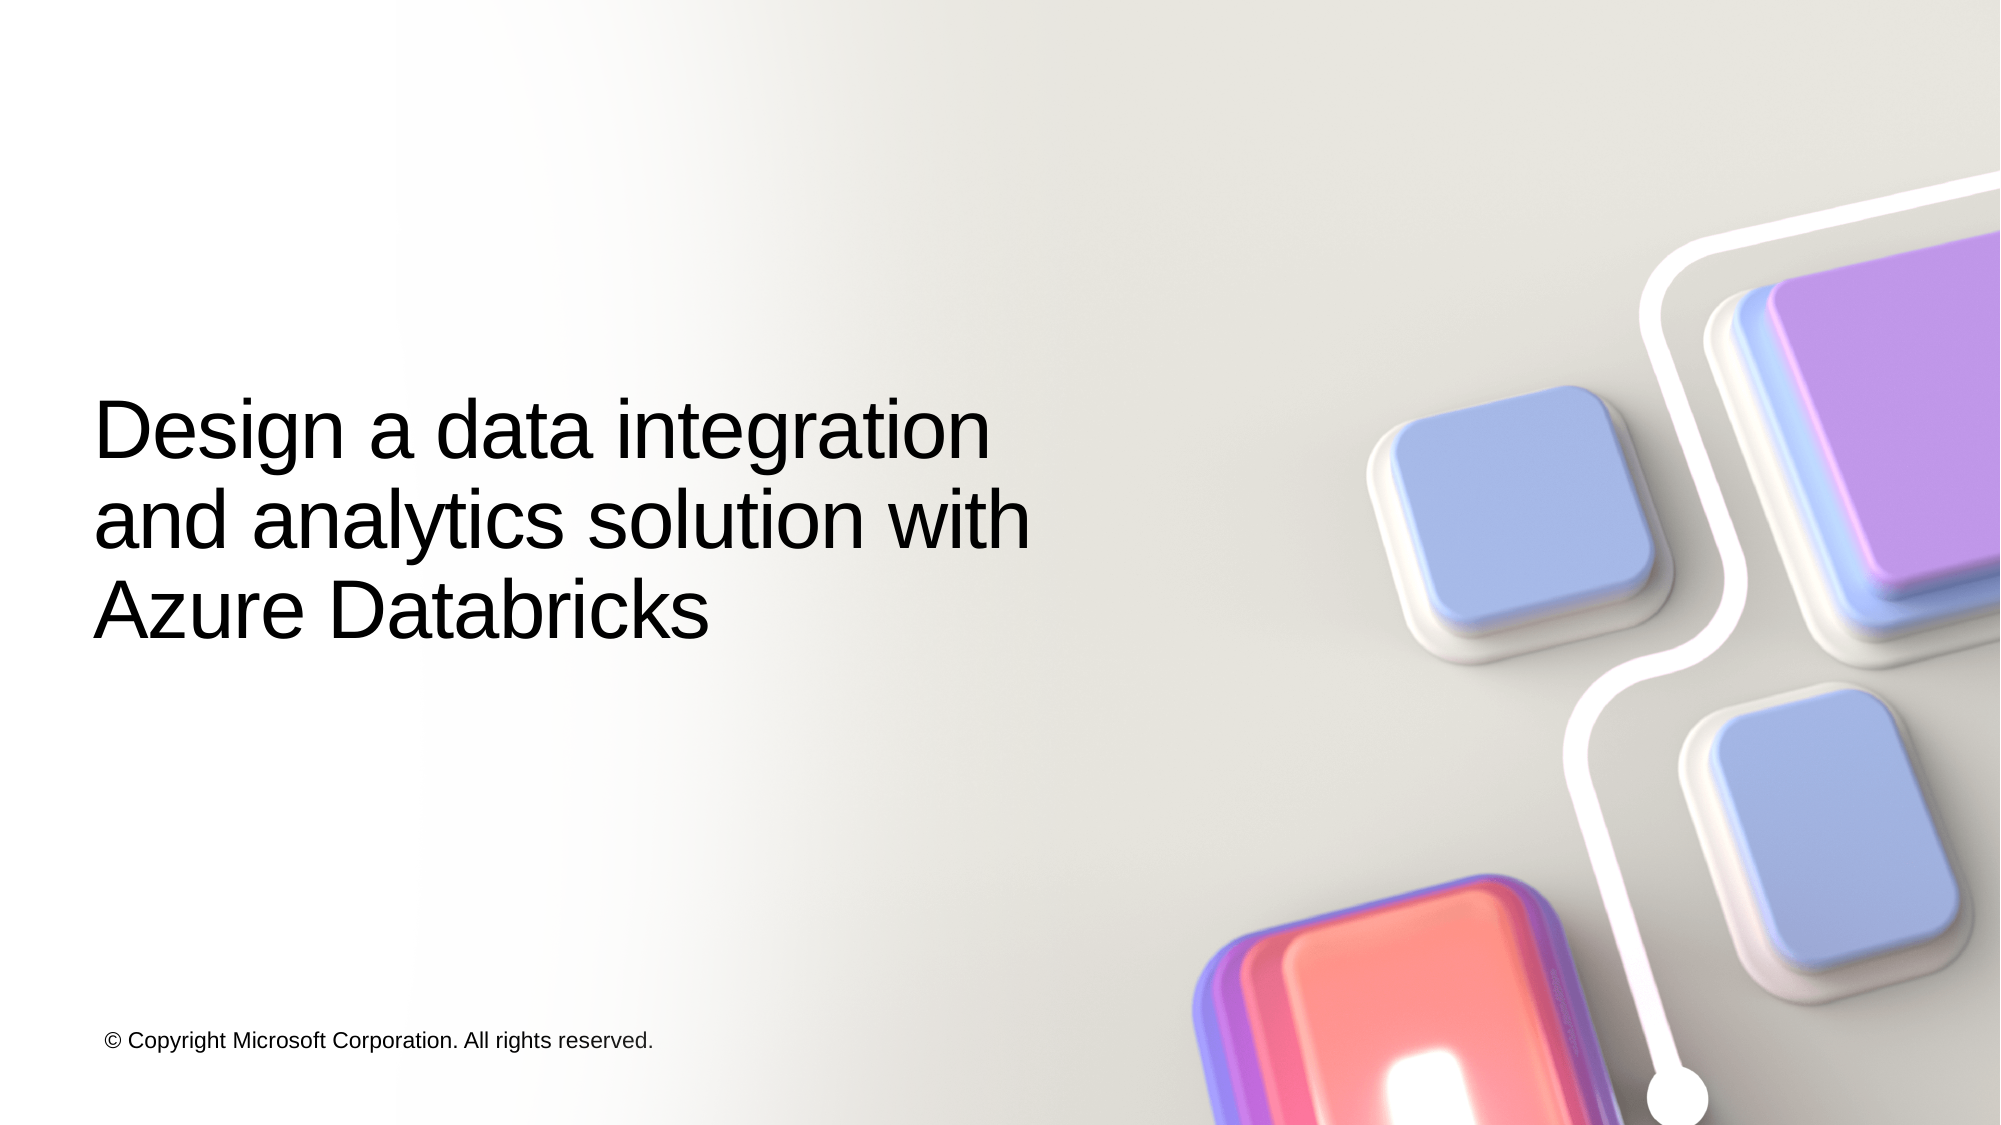

# Design a data integration and analytics solution with Azure Databricks